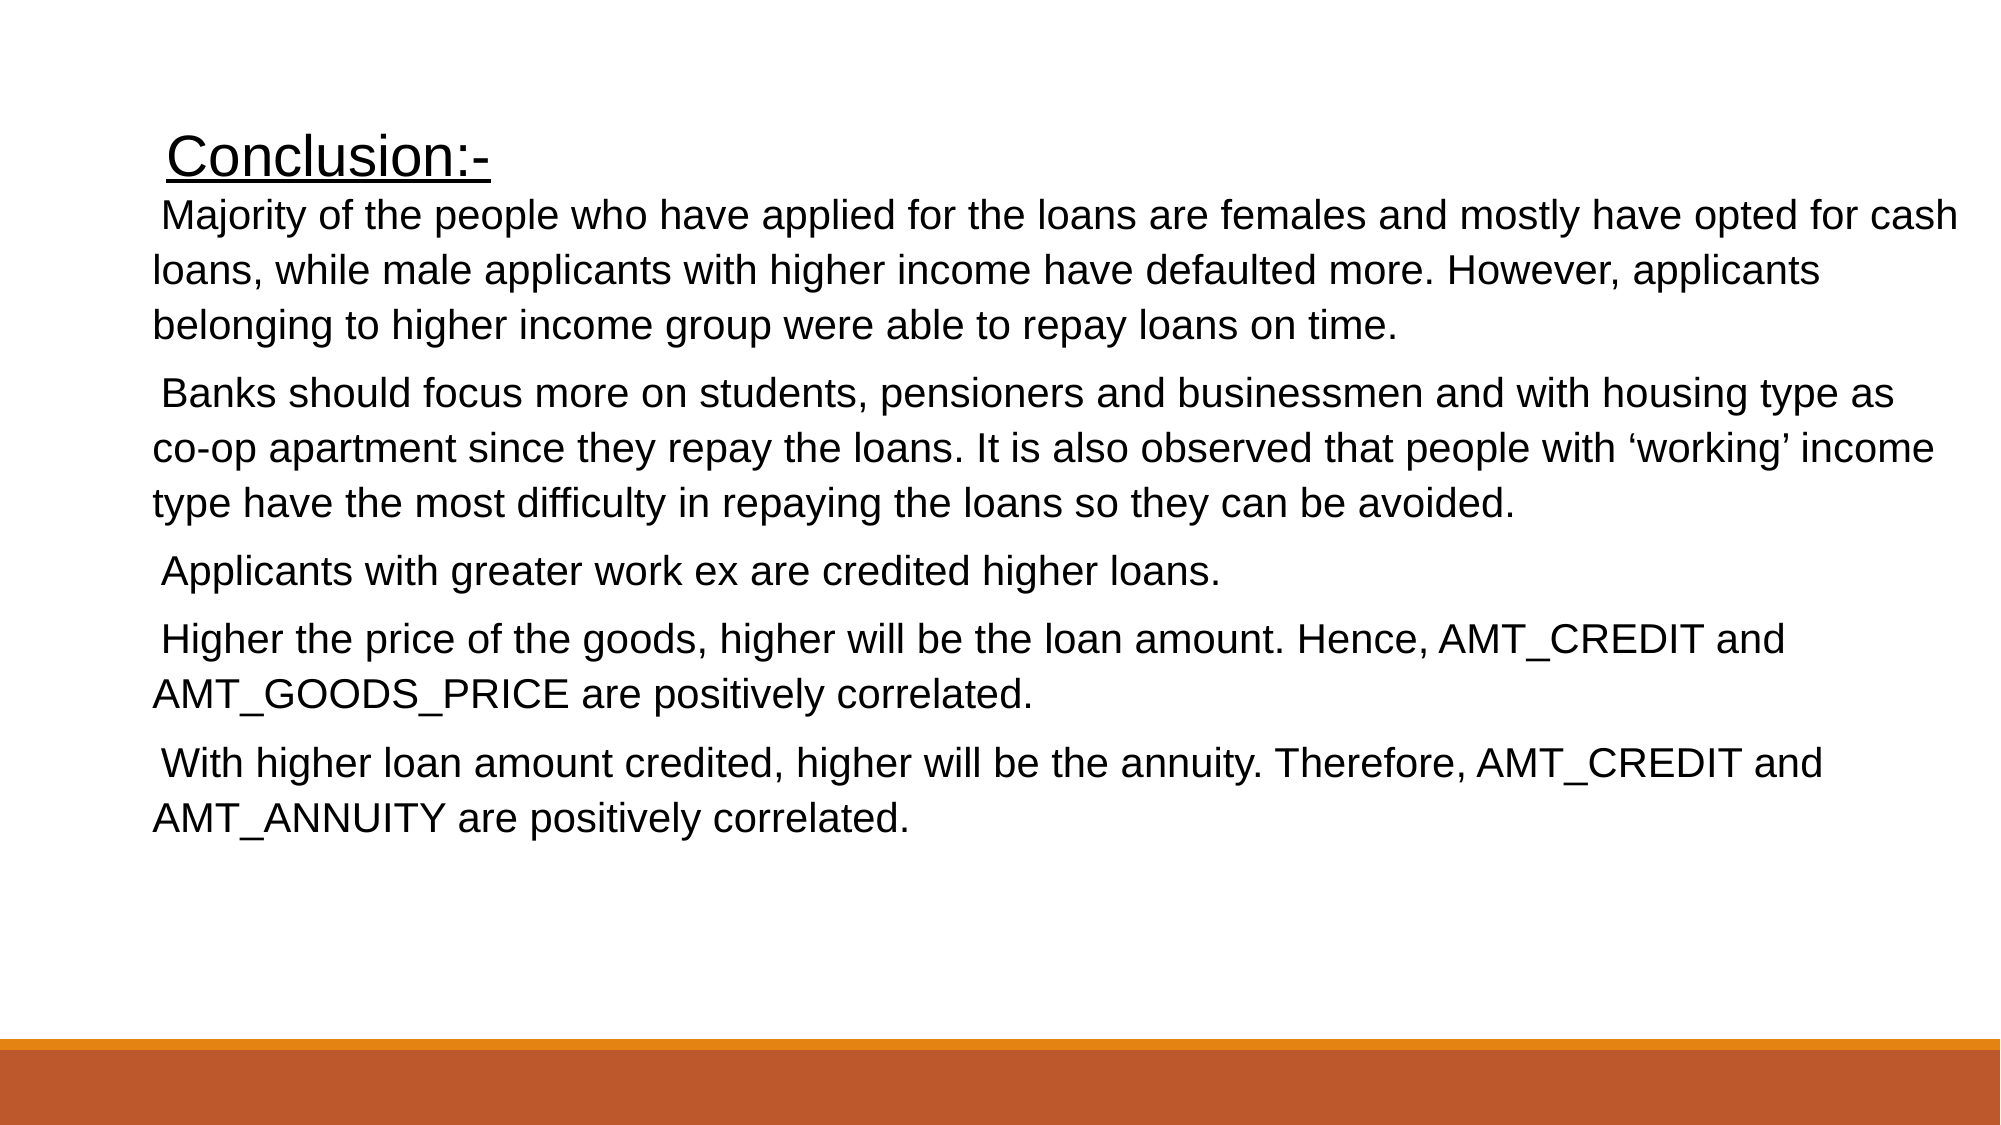

# Conclusion:-
Majority of the people who have applied for the loans are females and mostly have opted for cash loans, while male applicants with higher income have defaulted more. However, applicants belonging to higher income group were able to repay loans on time.
Banks should focus more on students, pensioners and businessmen and with housing type as co-op apartment since they repay the loans. It is also observed that people with ‘working’ income type have the most difficulty in repaying the loans so they can be avoided.
Applicants with greater work ex are credited higher loans.
Higher the price of the goods, higher will be the loan amount. Hence, AMT_CREDIT and AMT_GOODS_PRICE are positively correlated.
With higher loan amount credited, higher will be the annuity. Therefore, AMT_CREDIT and AMT_ANNUITY are positively correlated.